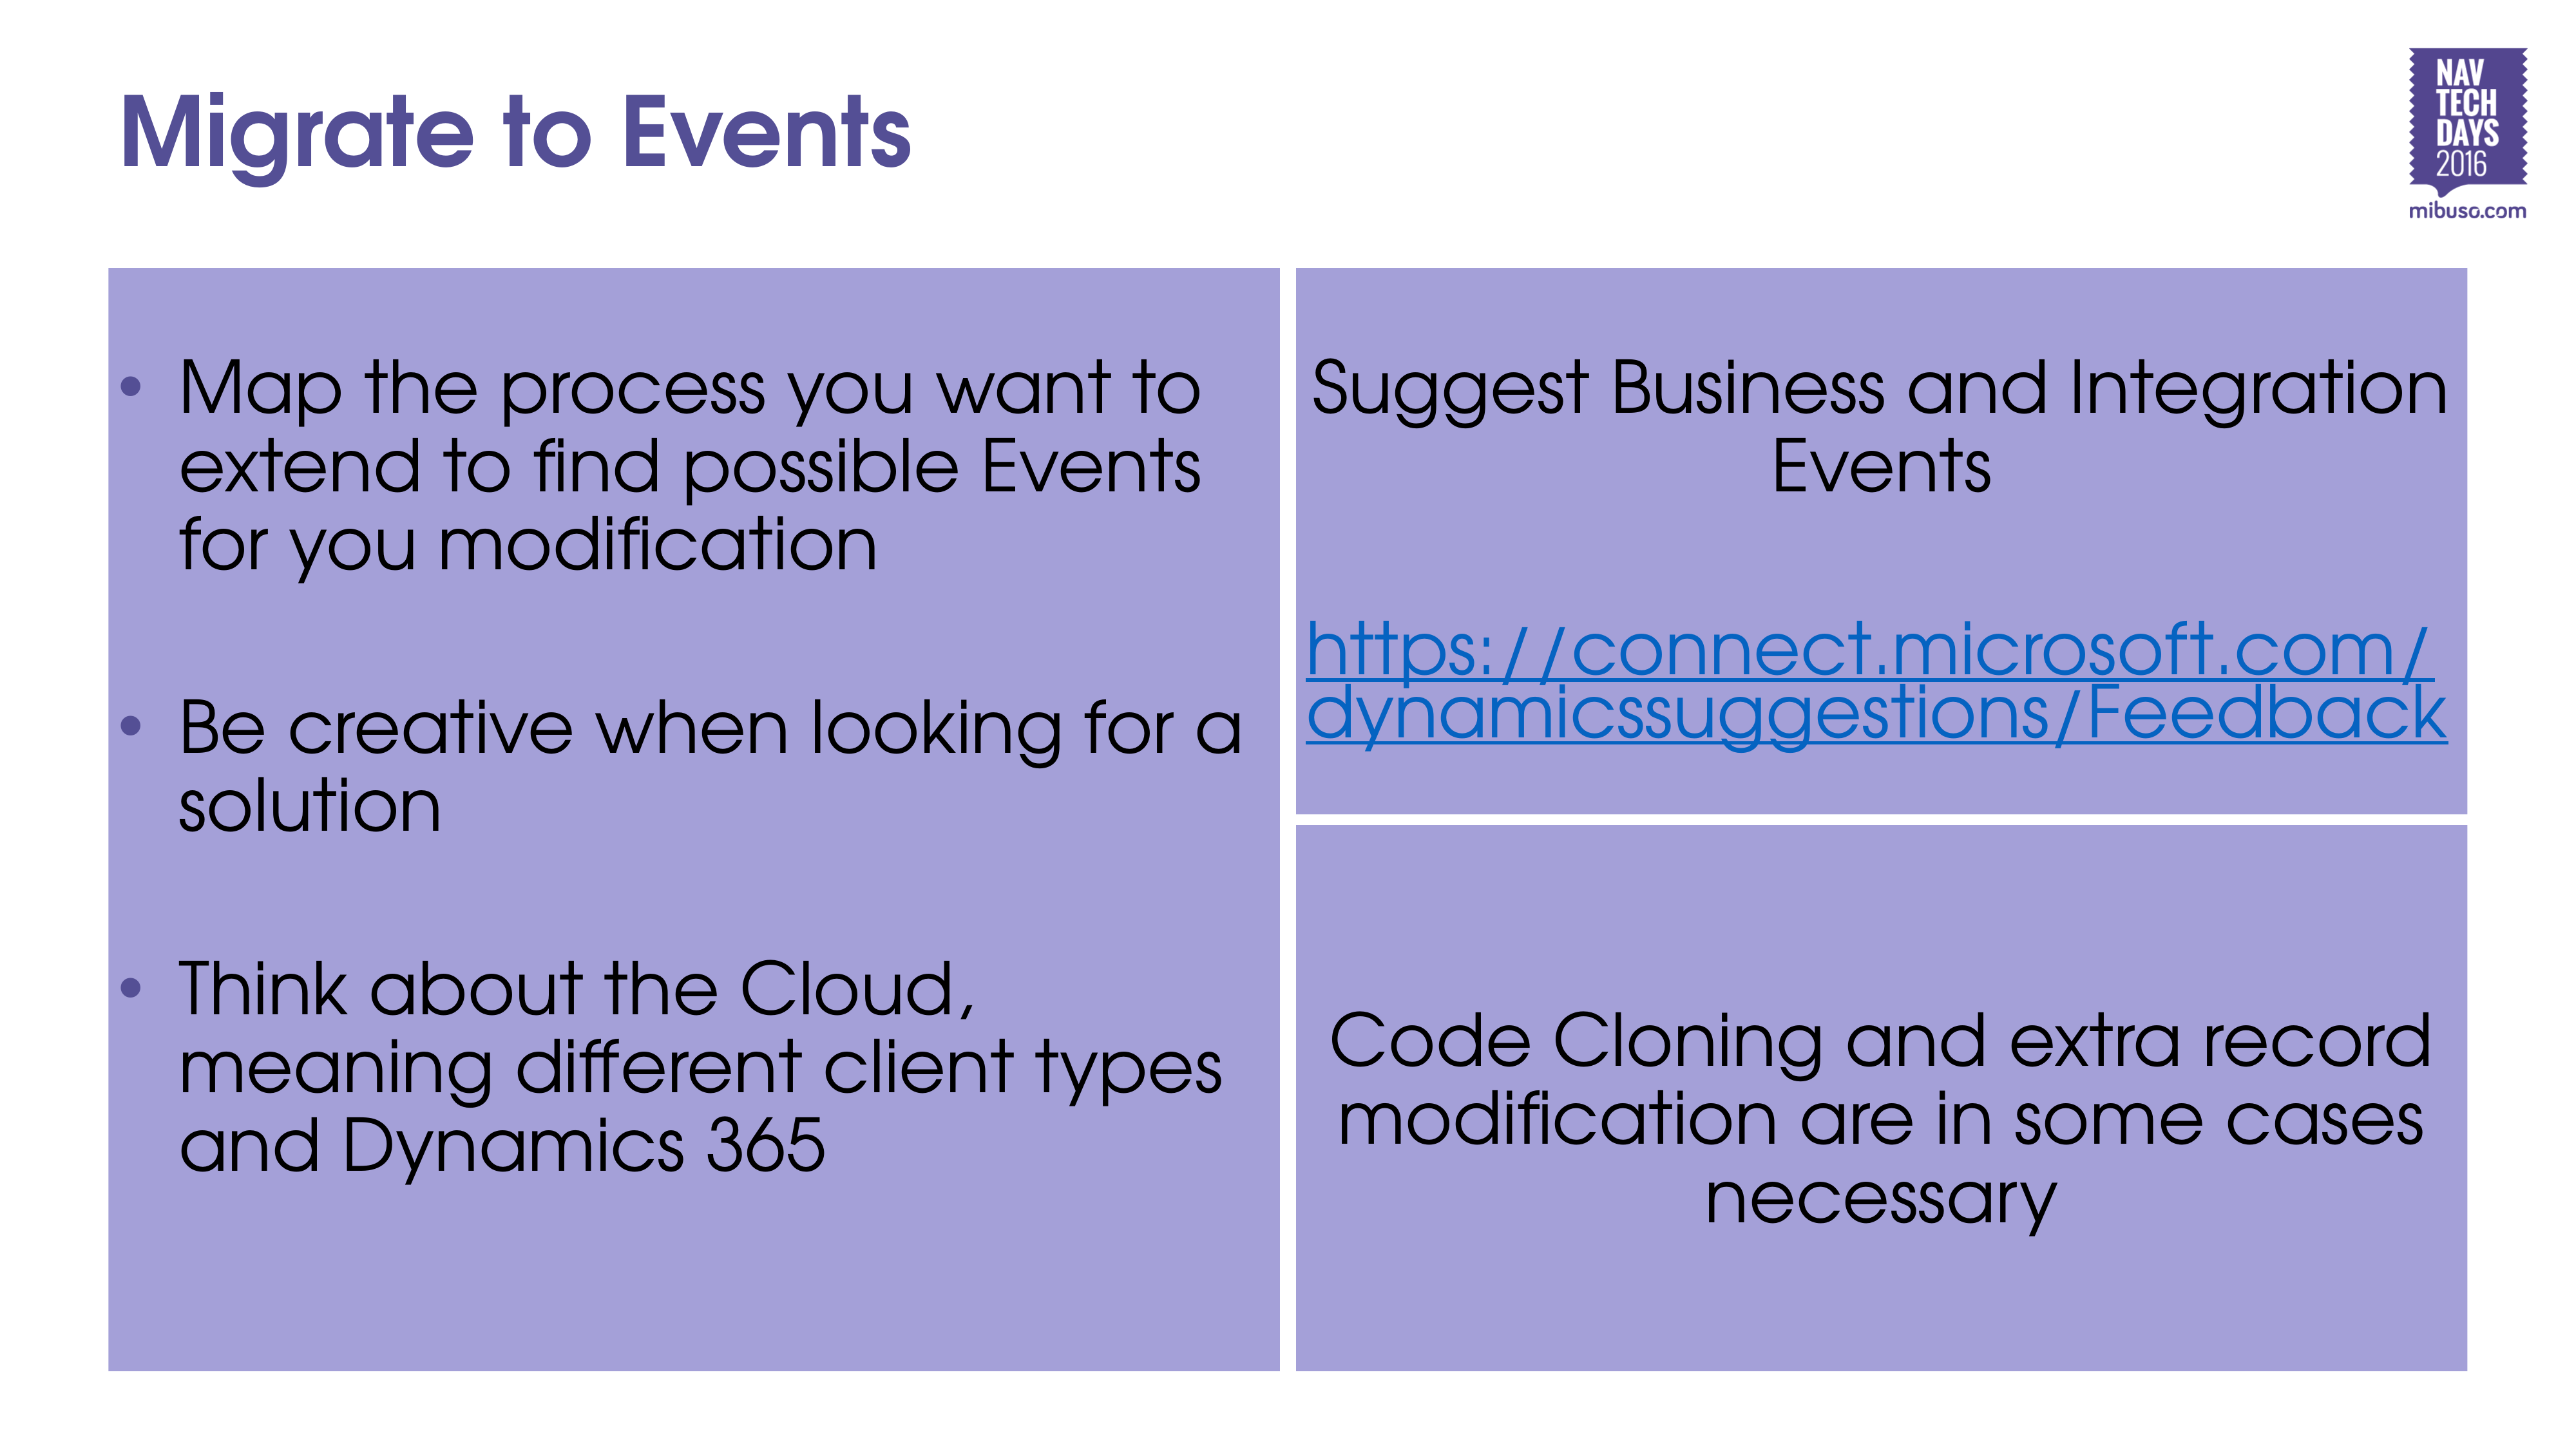

# Migrate to Events

Map the process you want to extend to find possible Events for you modification

Be creative when looking for a solution

Think about the Cloud, meaning different client types and Dynamics 365

Suggest Business and Integration Events

https://connect.microsoft.com/dynamicssuggestions/Feedback

Code Cloning and extra record modification are in some cases necessary